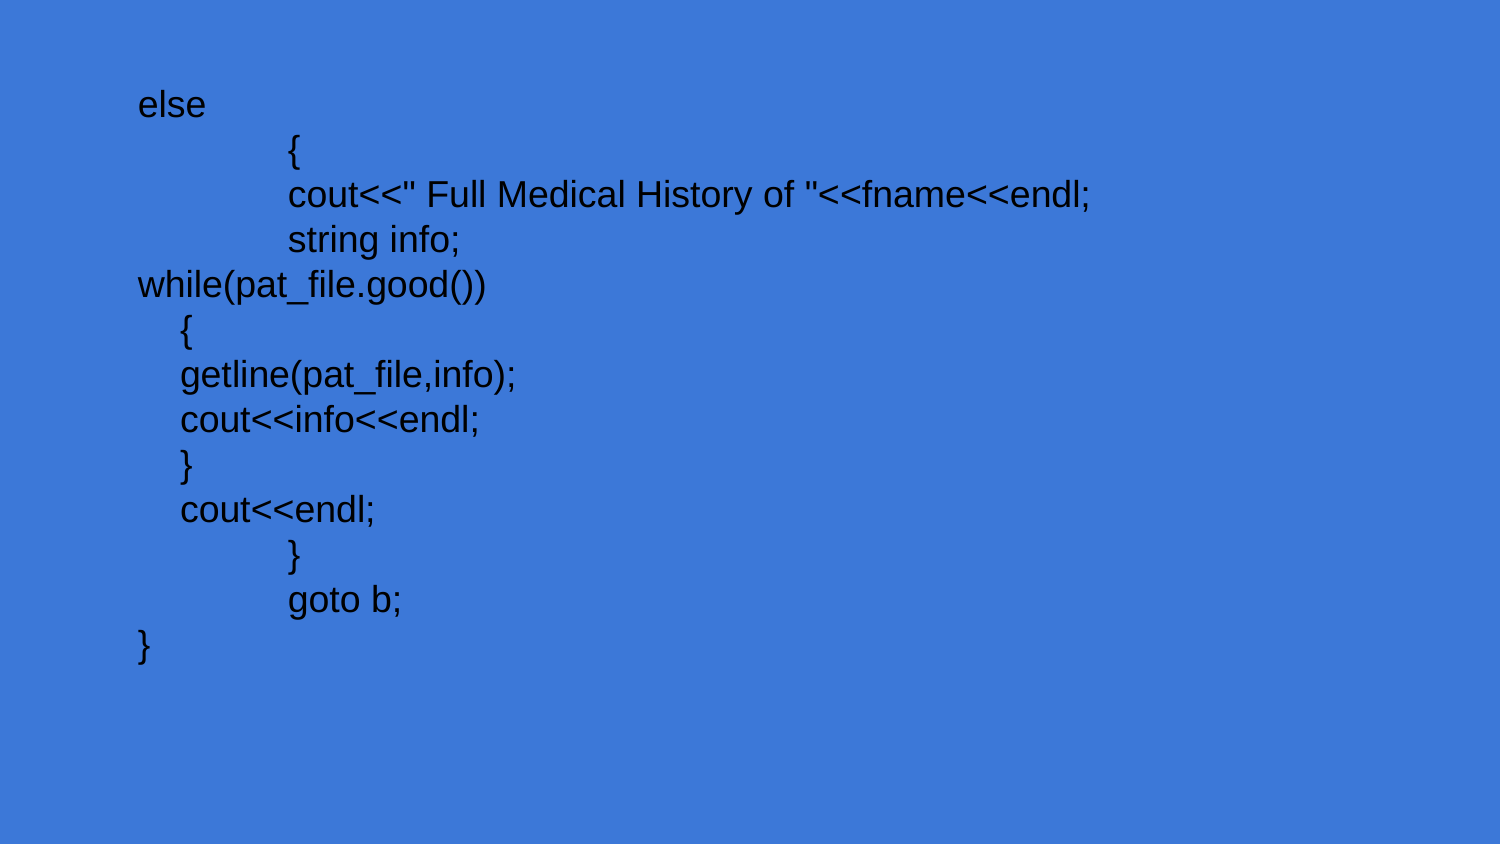

else
	{
	cout<<" Full Medical History of "<<fname<<endl;
	string info;
while(pat_file.good())
    {
    getline(pat_file,info);
    cout<<info<<endl;
    }
    cout<<endl;
	}
	goto b;
}